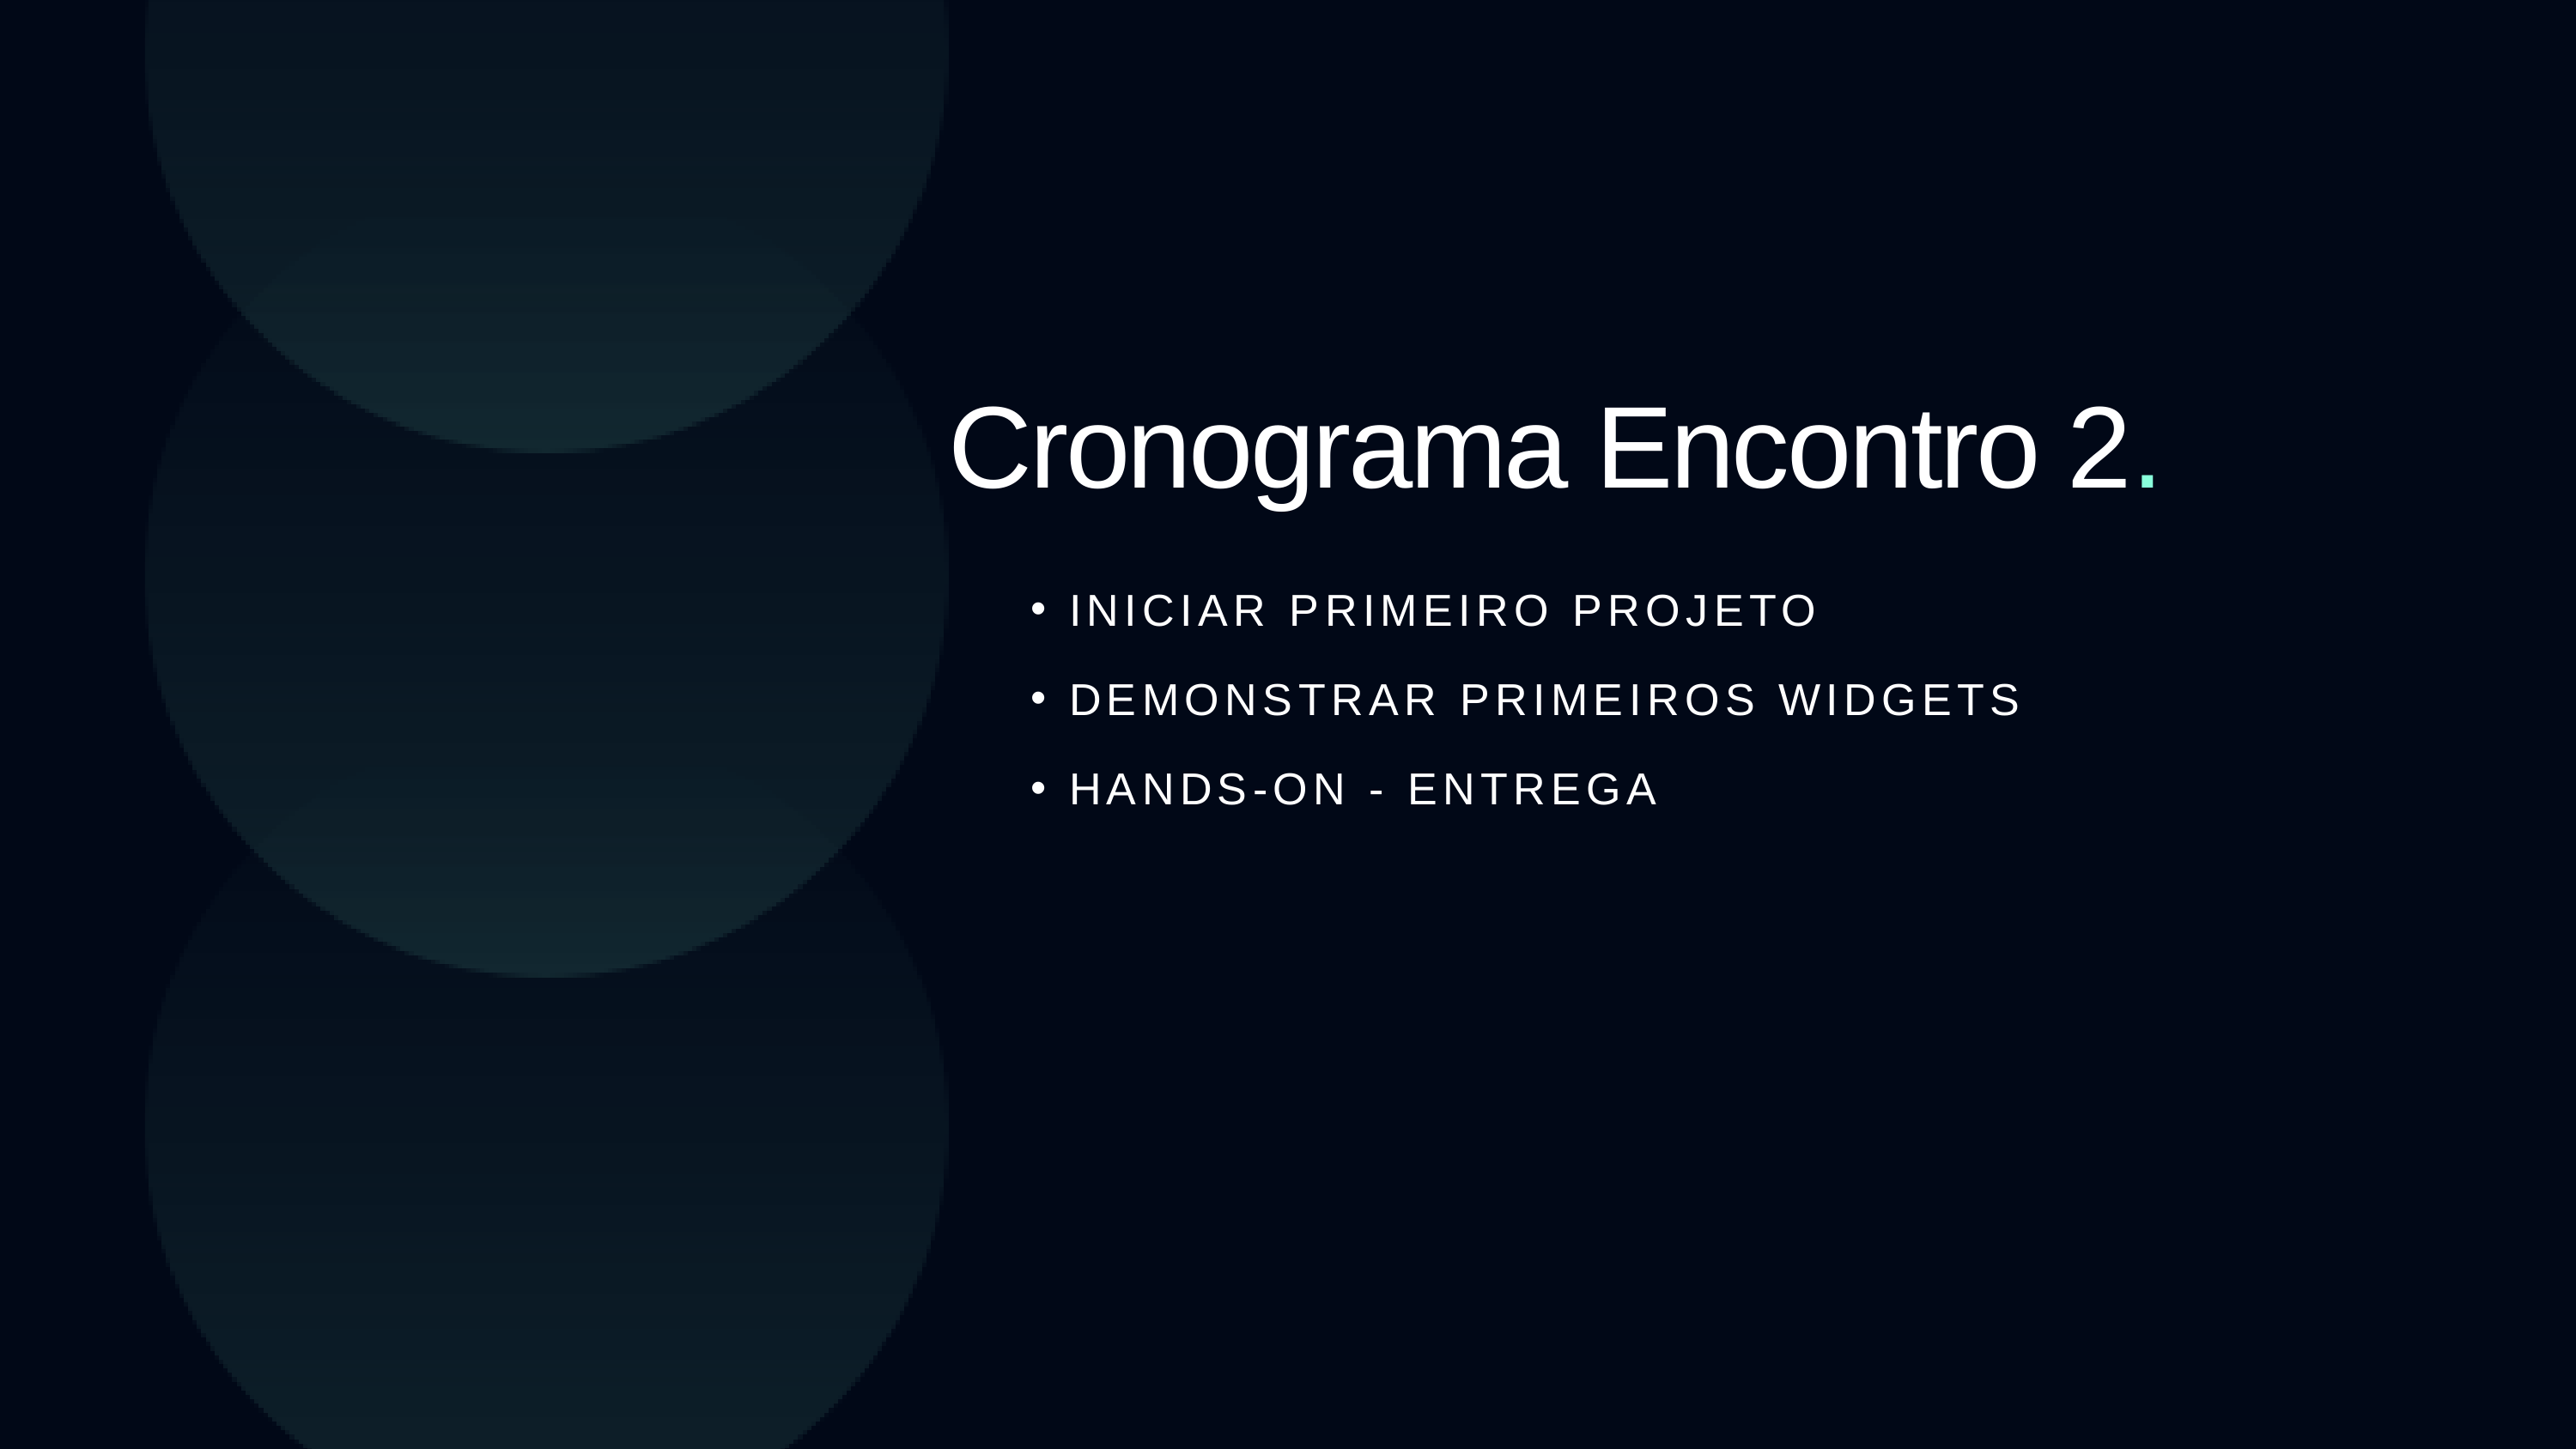

Cronograma Encontro 2.
INICIAR PRIMEIRO PROJETO
DEMONSTRAR PRIMEIROS WIDGETS
HANDS-ON - ENTREGA